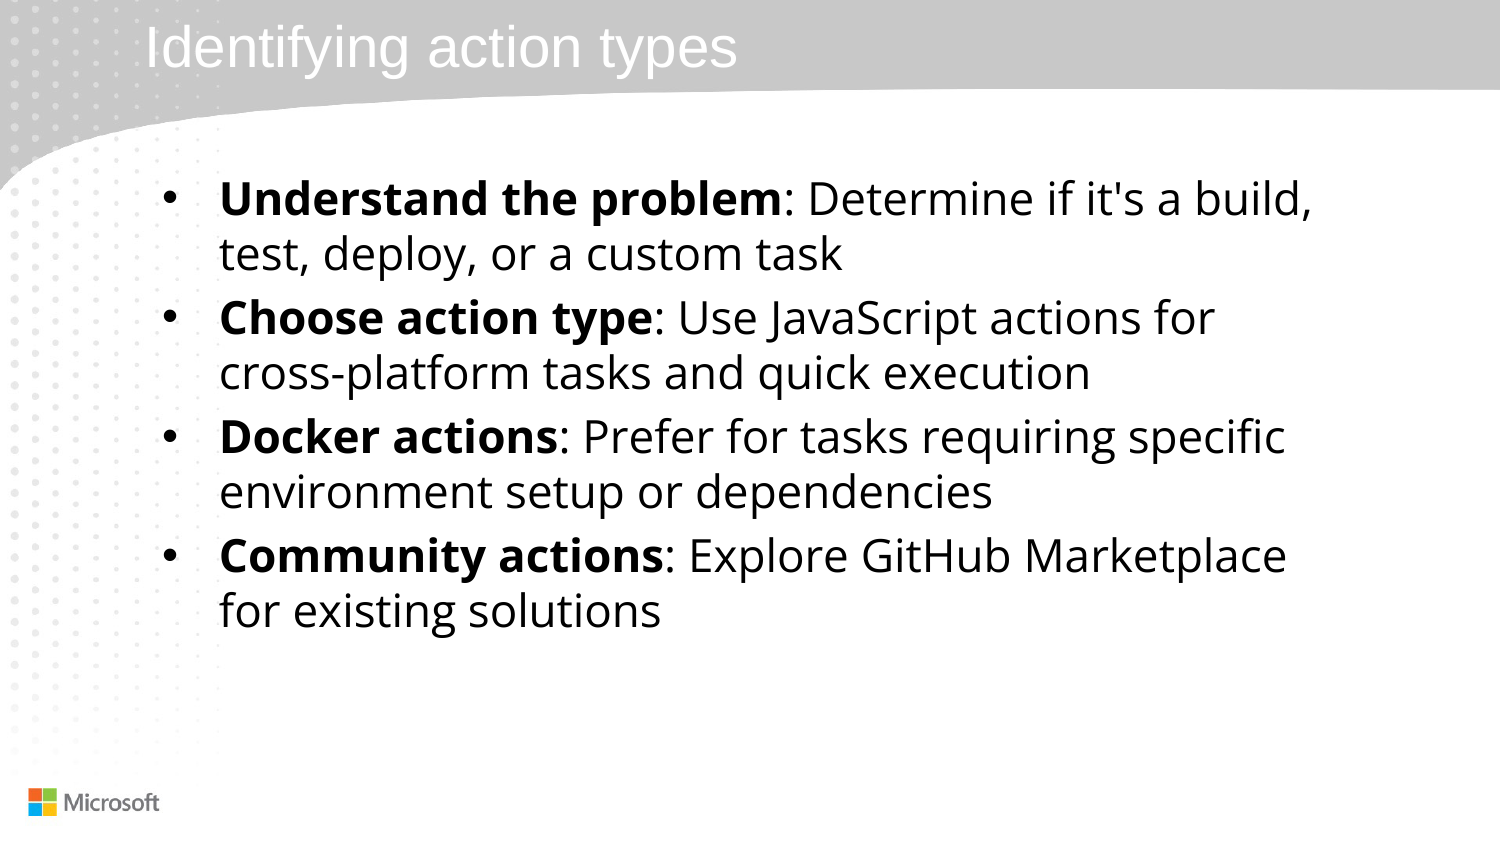

# Identifying action types
Understand the problem: Determine if it's a build, test, deploy, or a custom task
Choose action type: Use JavaScript actions for cross-platform tasks and quick execution
Docker actions: Prefer for tasks requiring specific environment setup or dependencies
Community actions: Explore GitHub Marketplace for existing solutions